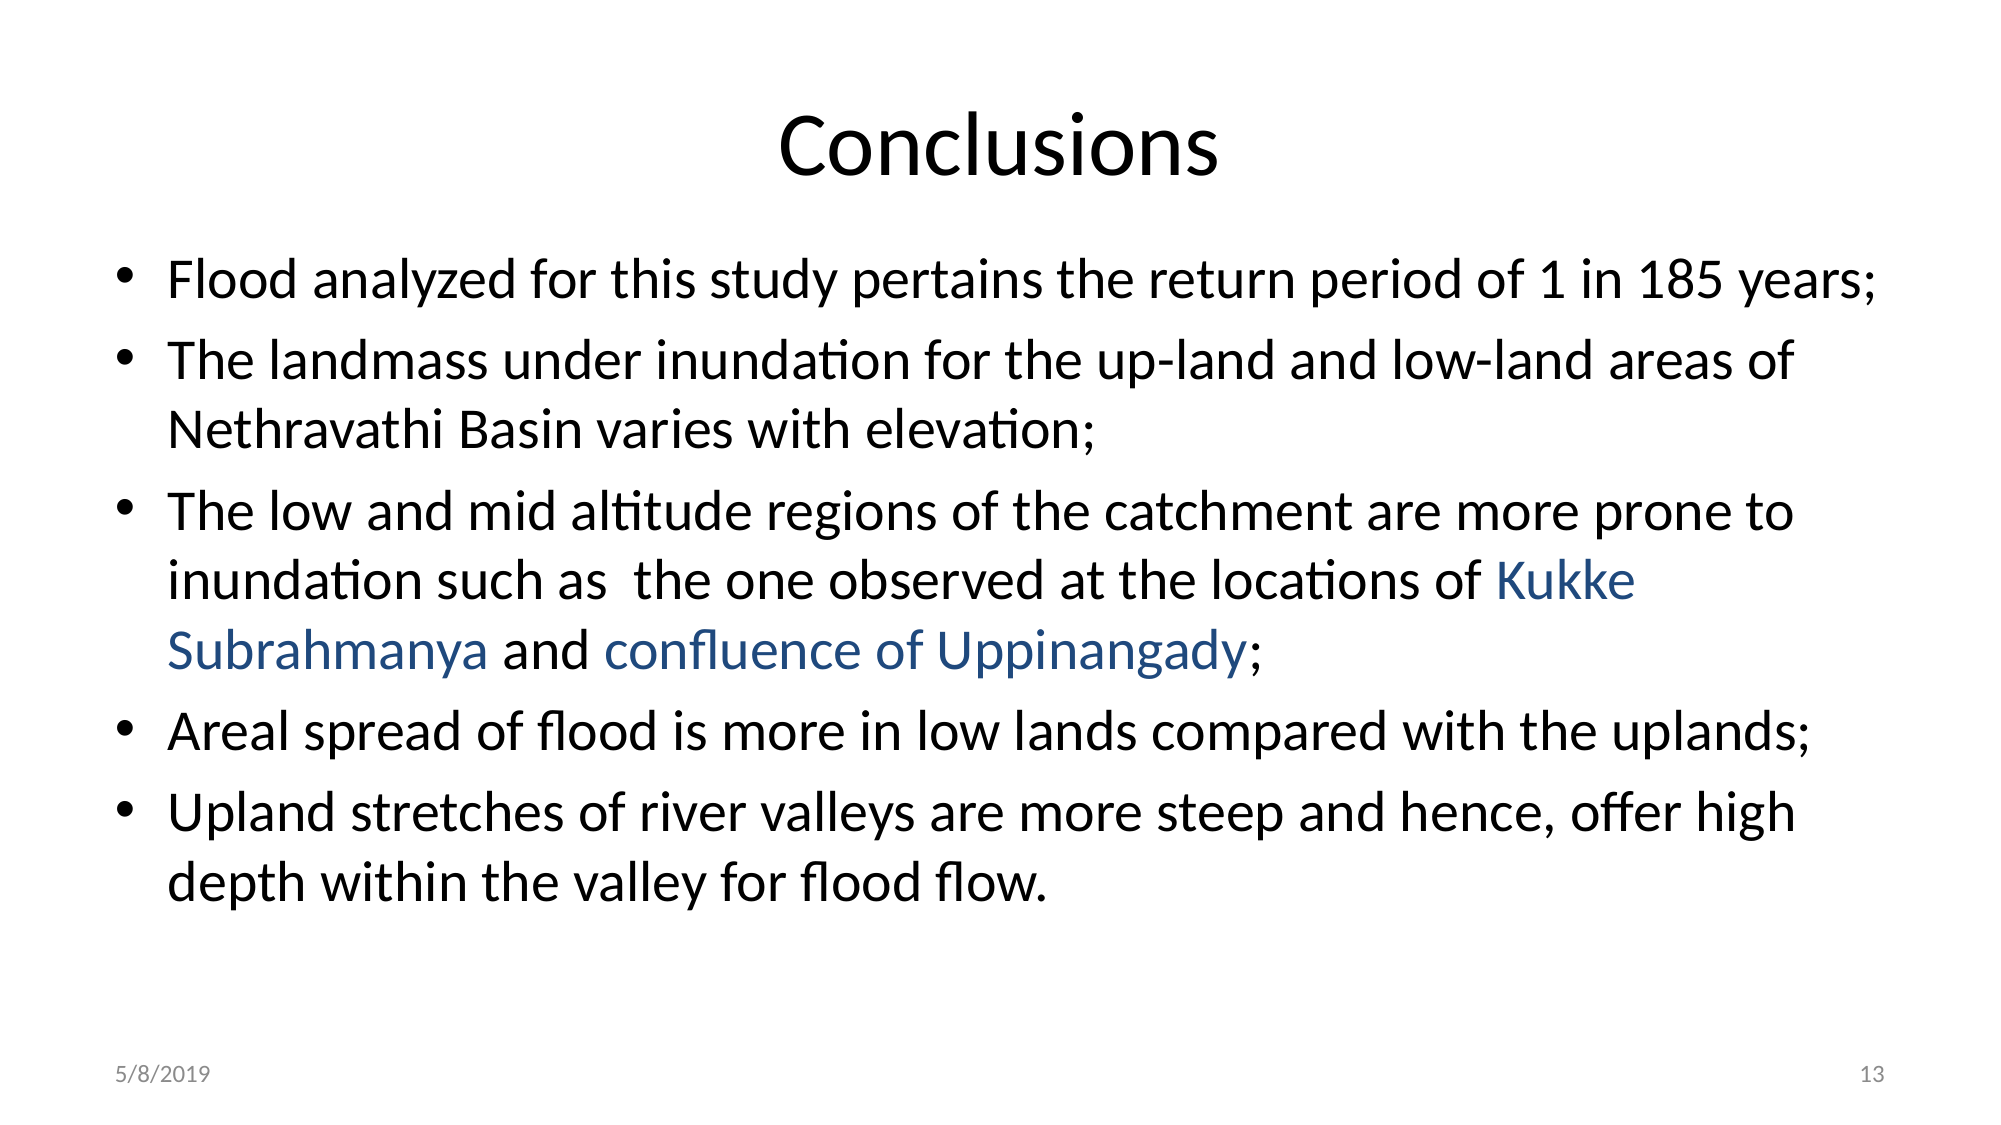

# Conclusions
Flood analyzed for this study pertains the return period of 1 in 185 years;
The landmass under inundation for the up-land and low-land areas of Nethravathi Basin varies with elevation;
The low and mid altitude regions of the catchment are more prone to inundation such as  the one observed at the locations of Kukke Subrahmanya and confluence of Uppinangady;
Areal spread of flood is more in low lands compared with the uplands;
Upland stretches of river valleys are more steep and hence, offer high depth within the valley for flood flow.

5/8/2019
13